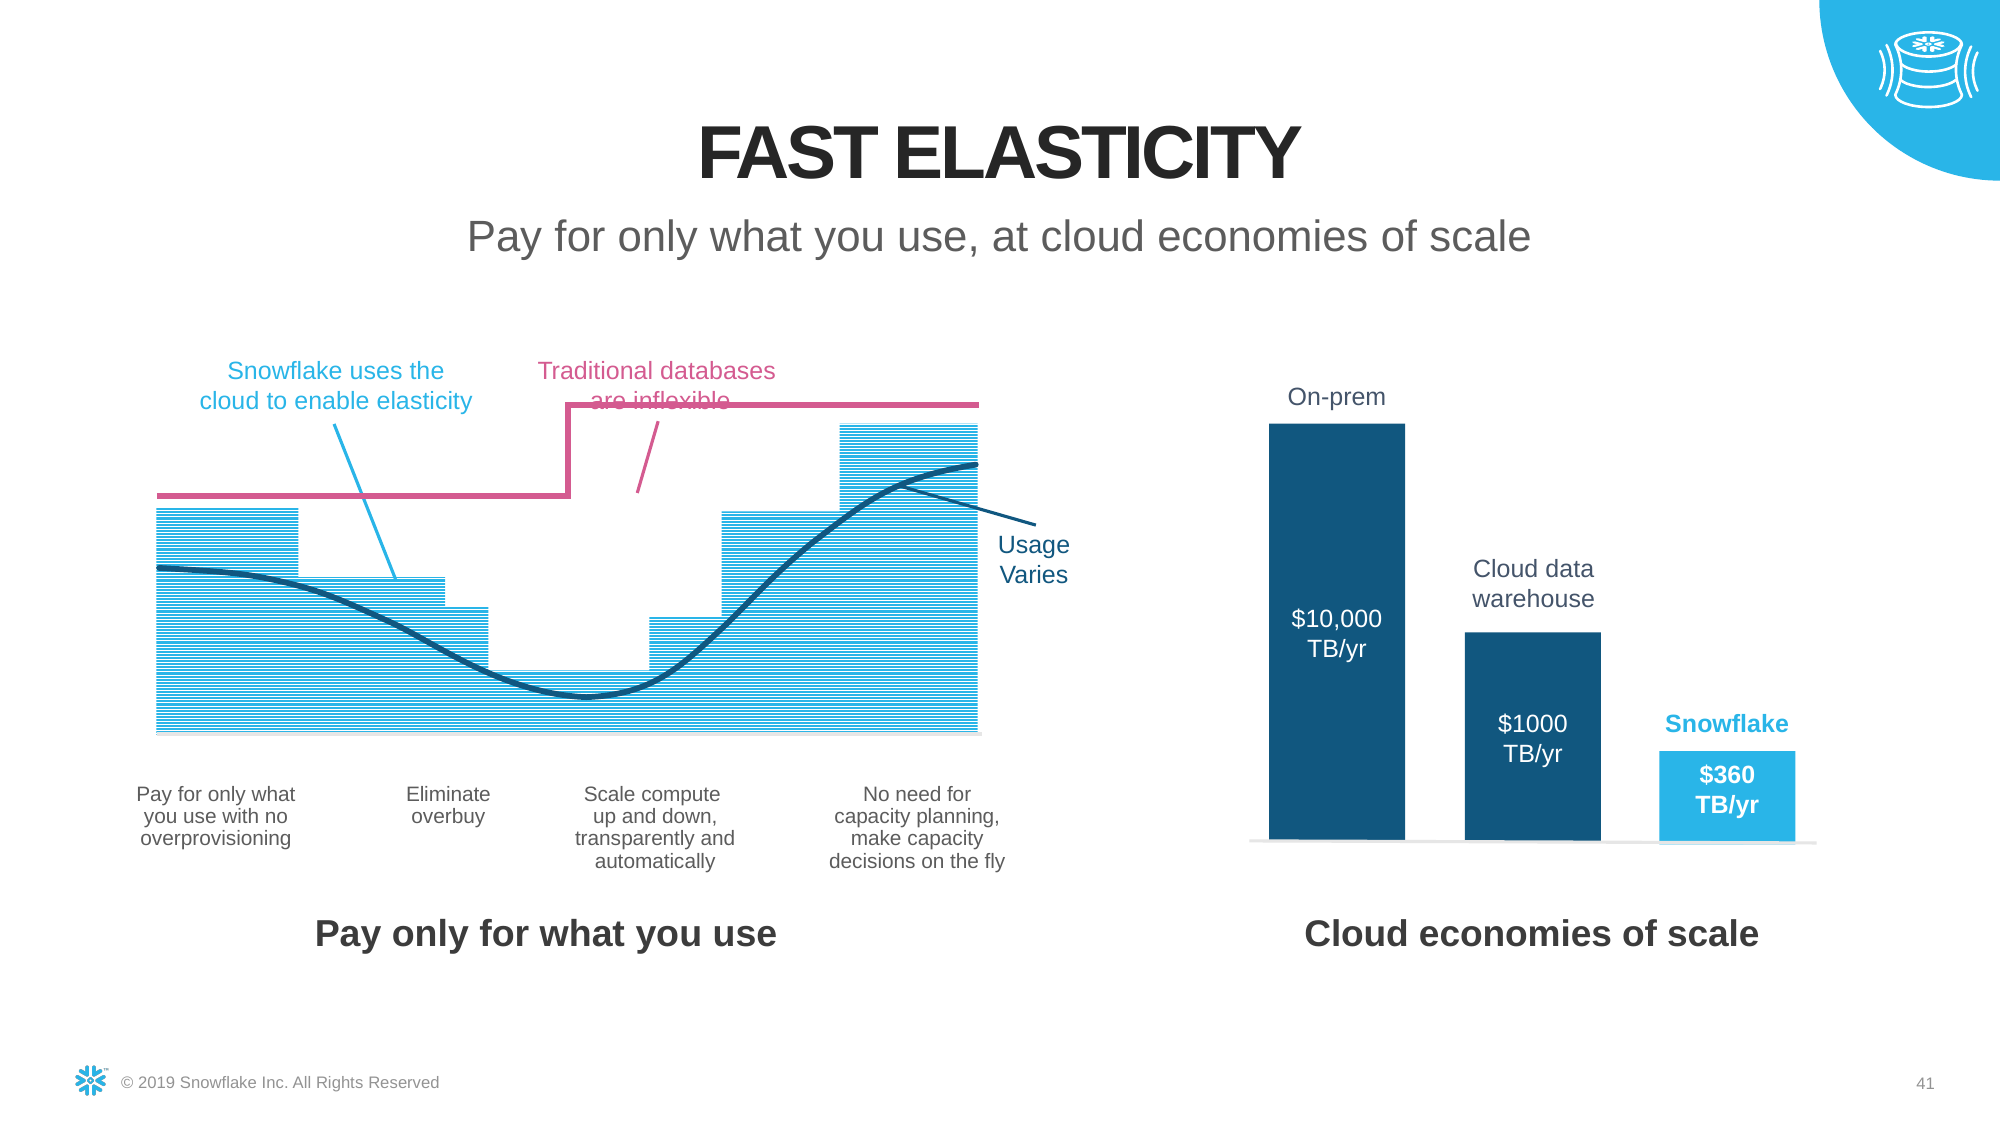

Fast Elasticity
Pay for only what you use, at cloud economies of scale
Snowflake uses the cloud to enable elasticity
Traditional databases
are inflexible
On-prem
$10,000 TB/yr
Cloud data warehouse
$1000 TB/yr
Snowflake
$360 TB/yr

Usage
Varies
Pay for only what you use with no overprovisioning
Eliminate
overbuy
Scale compute
up and down, transparently and automatically
No need for capacity planning, make capacity decisions on the fly
Pay only for what you use
Cloud economies of scale
41